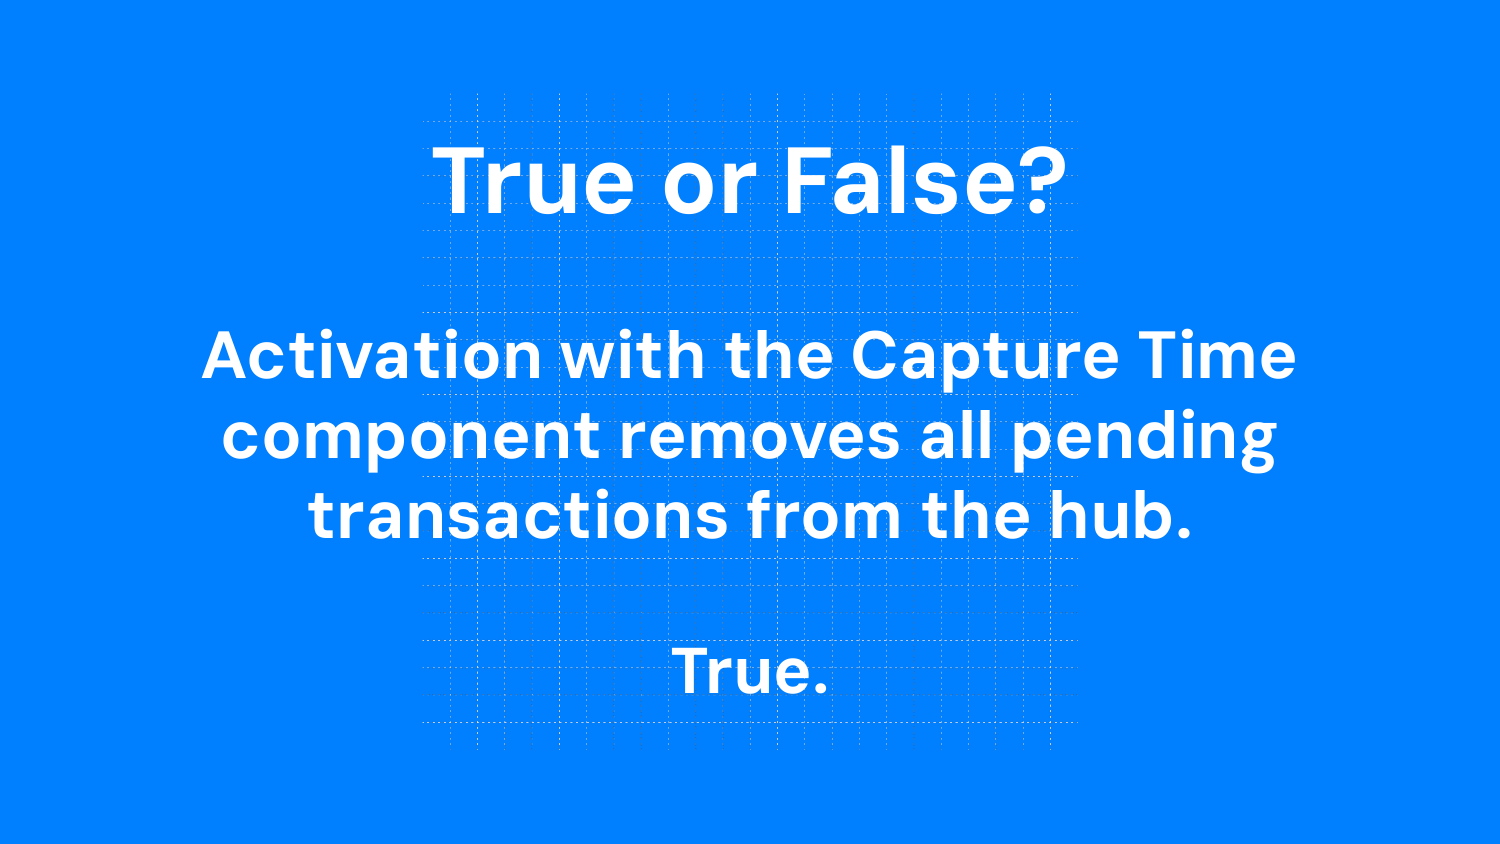

# True or False? Activation with the Capture Time component removes all pending transactions from the hub.
True.